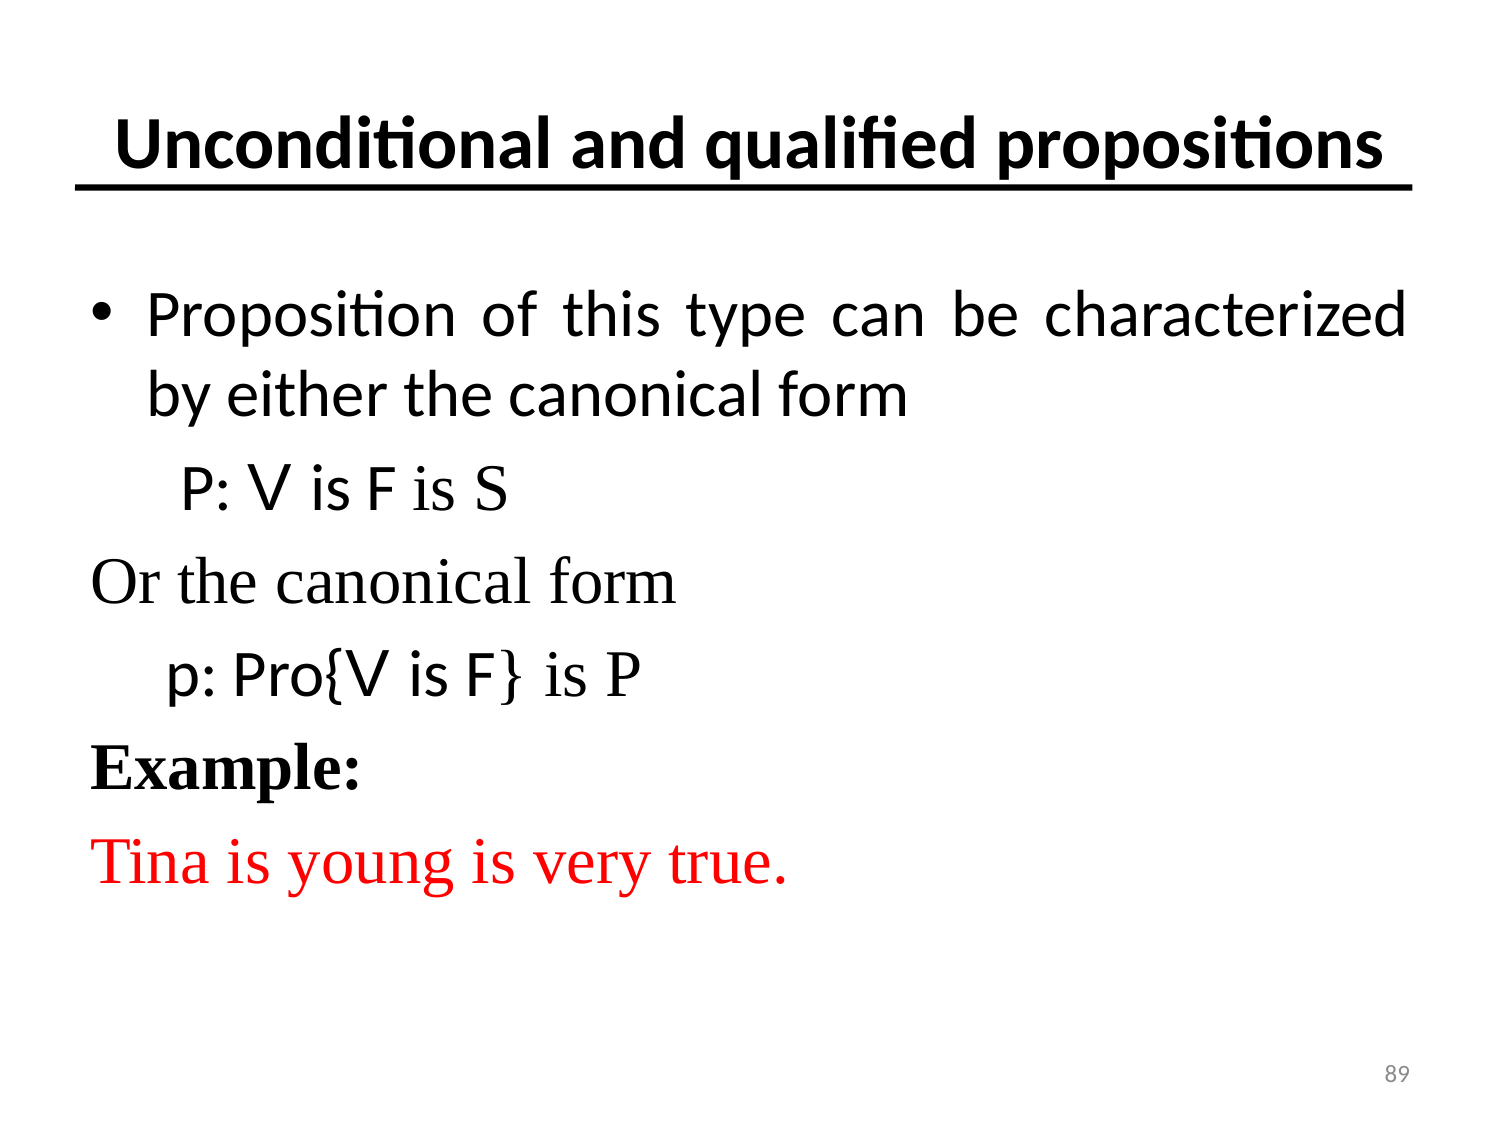

# Unconditional and qualified propositions

Proposition of this type can be characterized by either the canonical form
      P: V is F is S
Or the canonical form
     p: Pro{V is F} is P
Example:
Tina is young is very true.

89